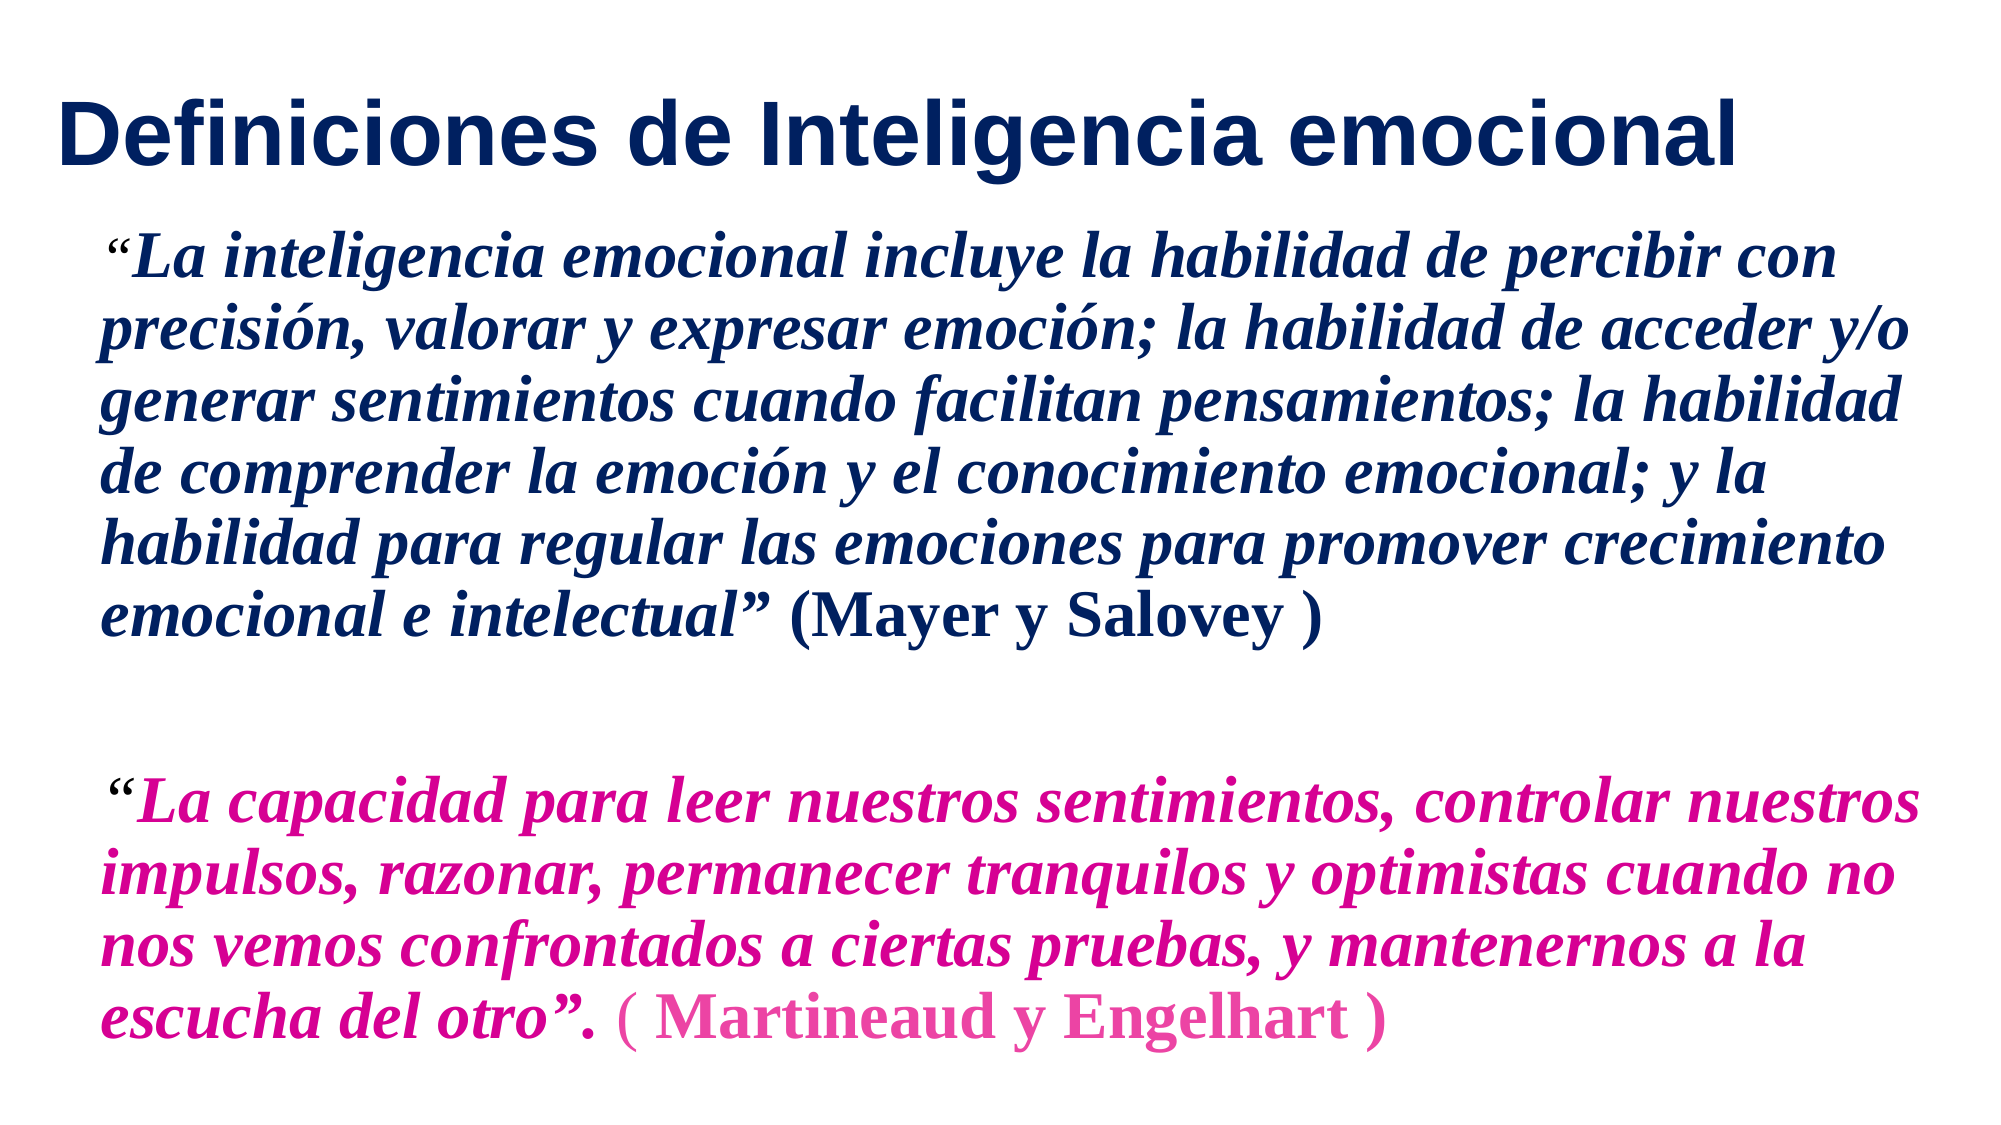

# Definiciones de Inteligencia emocional
“La inteligencia emocional incluye la habilidad de percibir con precisión, valorar y expresar emoción; la habilidad de acceder y/o generar sentimientos cuando facilitan pensamientos; la habilidad de comprender la emoción y el conocimiento emocional; y la habilidad para regular las emociones para promover crecimiento emocional e intelectual” (Mayer y Salovey )

“La capacidad para leer nuestros sentimientos, controlar nuestros impulsos, razonar, permanecer tranquilos y optimistas cuando no nos vemos confrontados a ciertas pruebas, y mantenernos a la escucha del otro”. ( Martineaud y Engelhart )